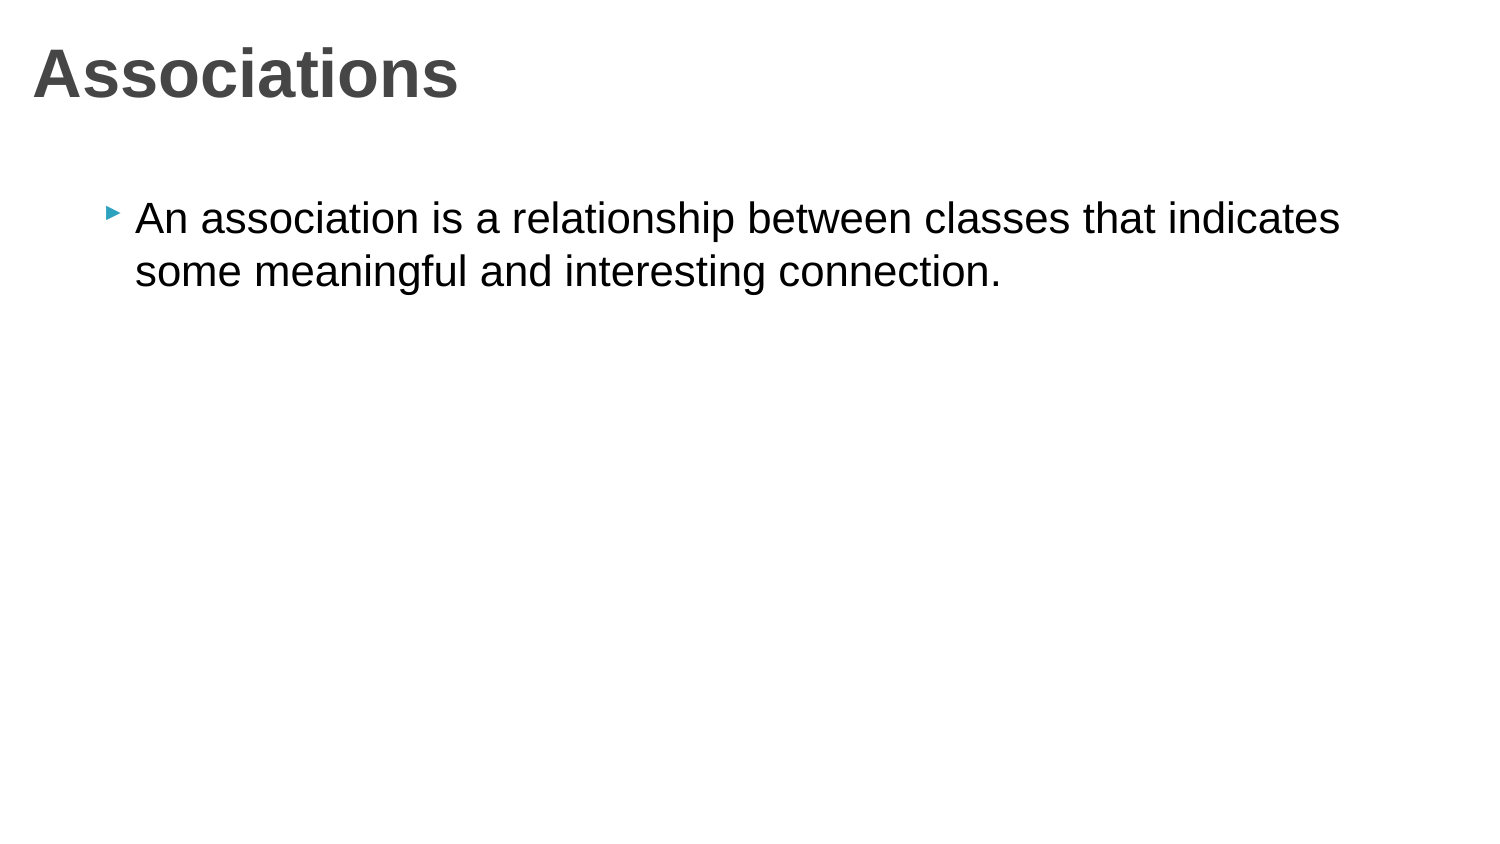

# Associations
An association is a relationship between classes that indicates some meaningful and interesting connection.